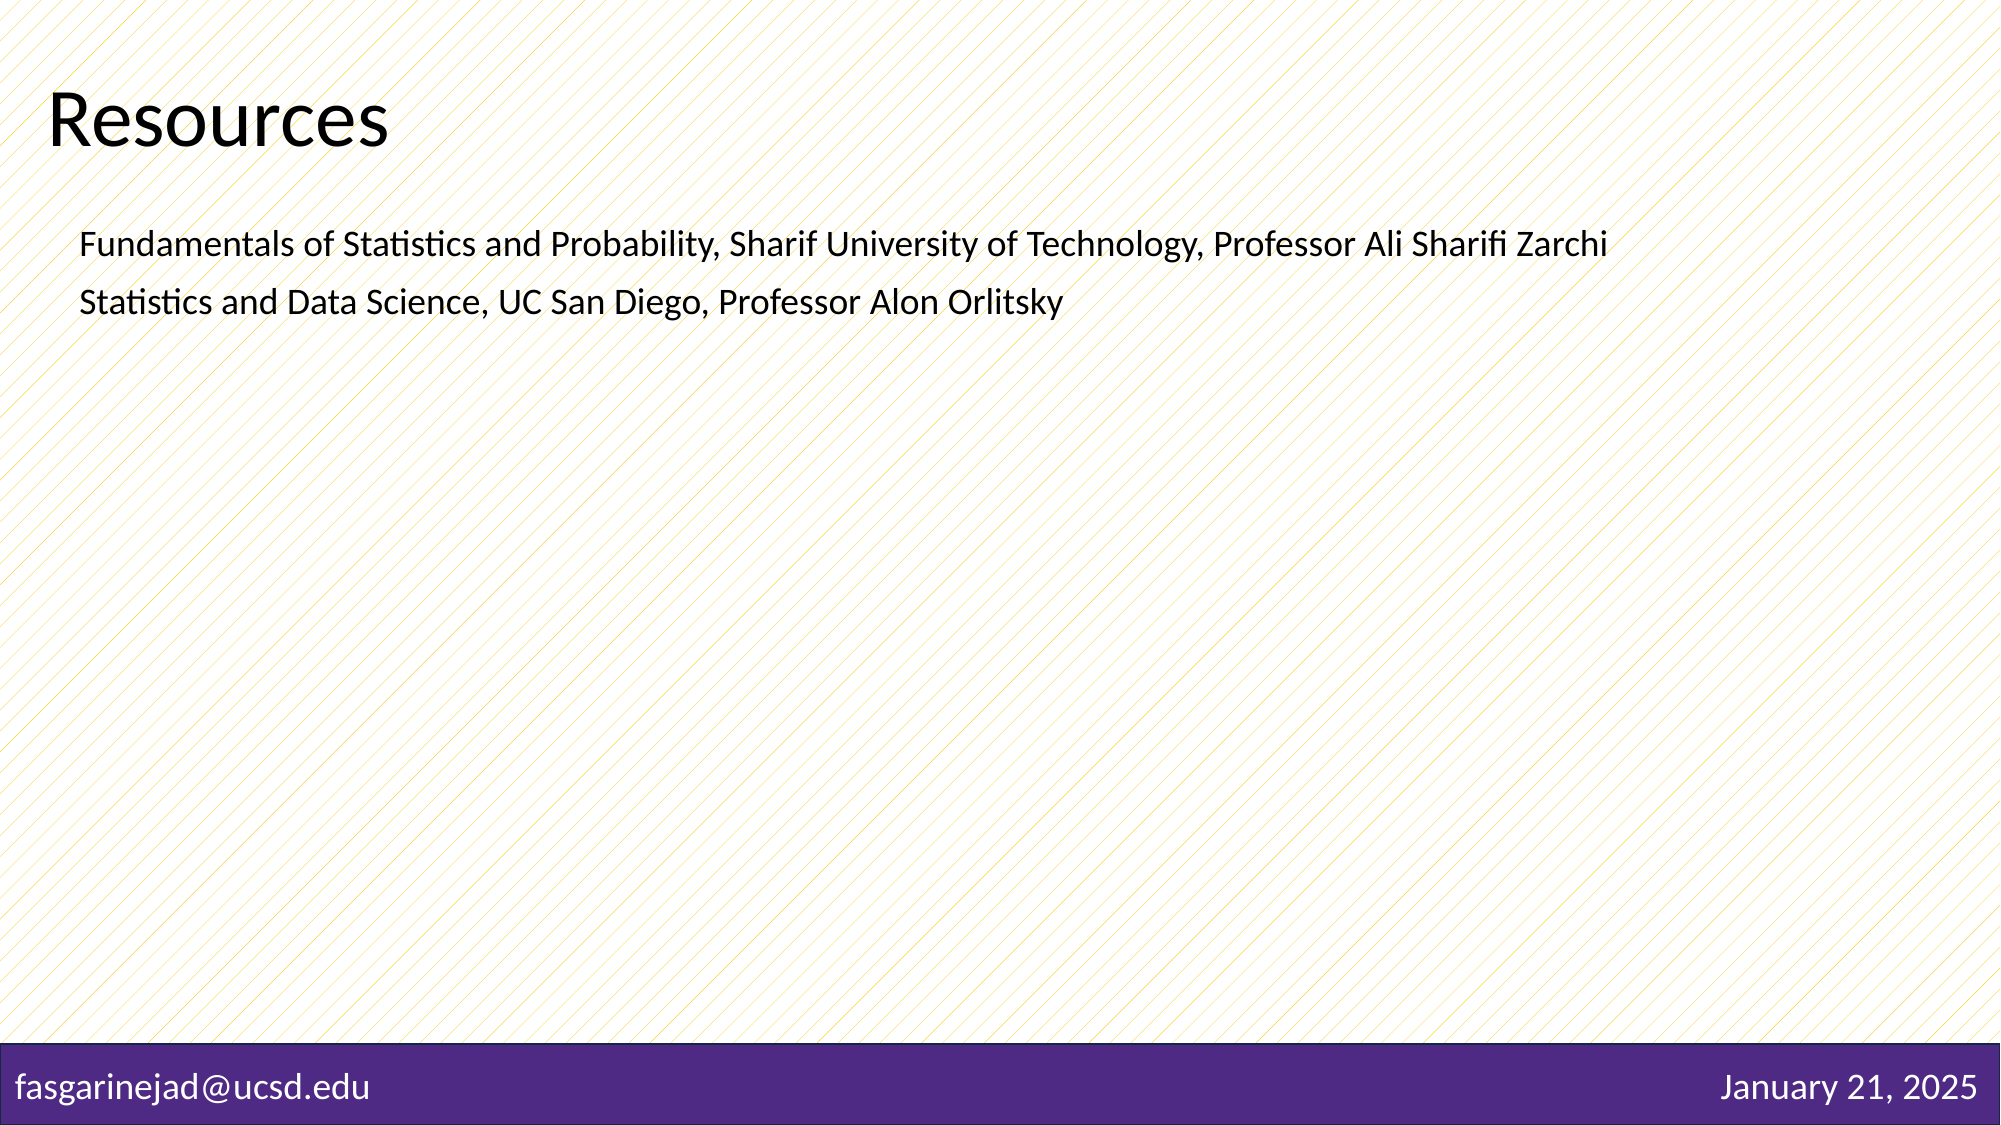

Resources

Fundamentals of Statistics and Probability, Sharif University of Technology, Professor Ali Sharifi Zarchi
Statistics and Data Science, UC San Diego, Professor Alon Orlitsky
fasgarinejad@ucsd.edu 	            			Slide 1 of 30		                                          January 21, 2025